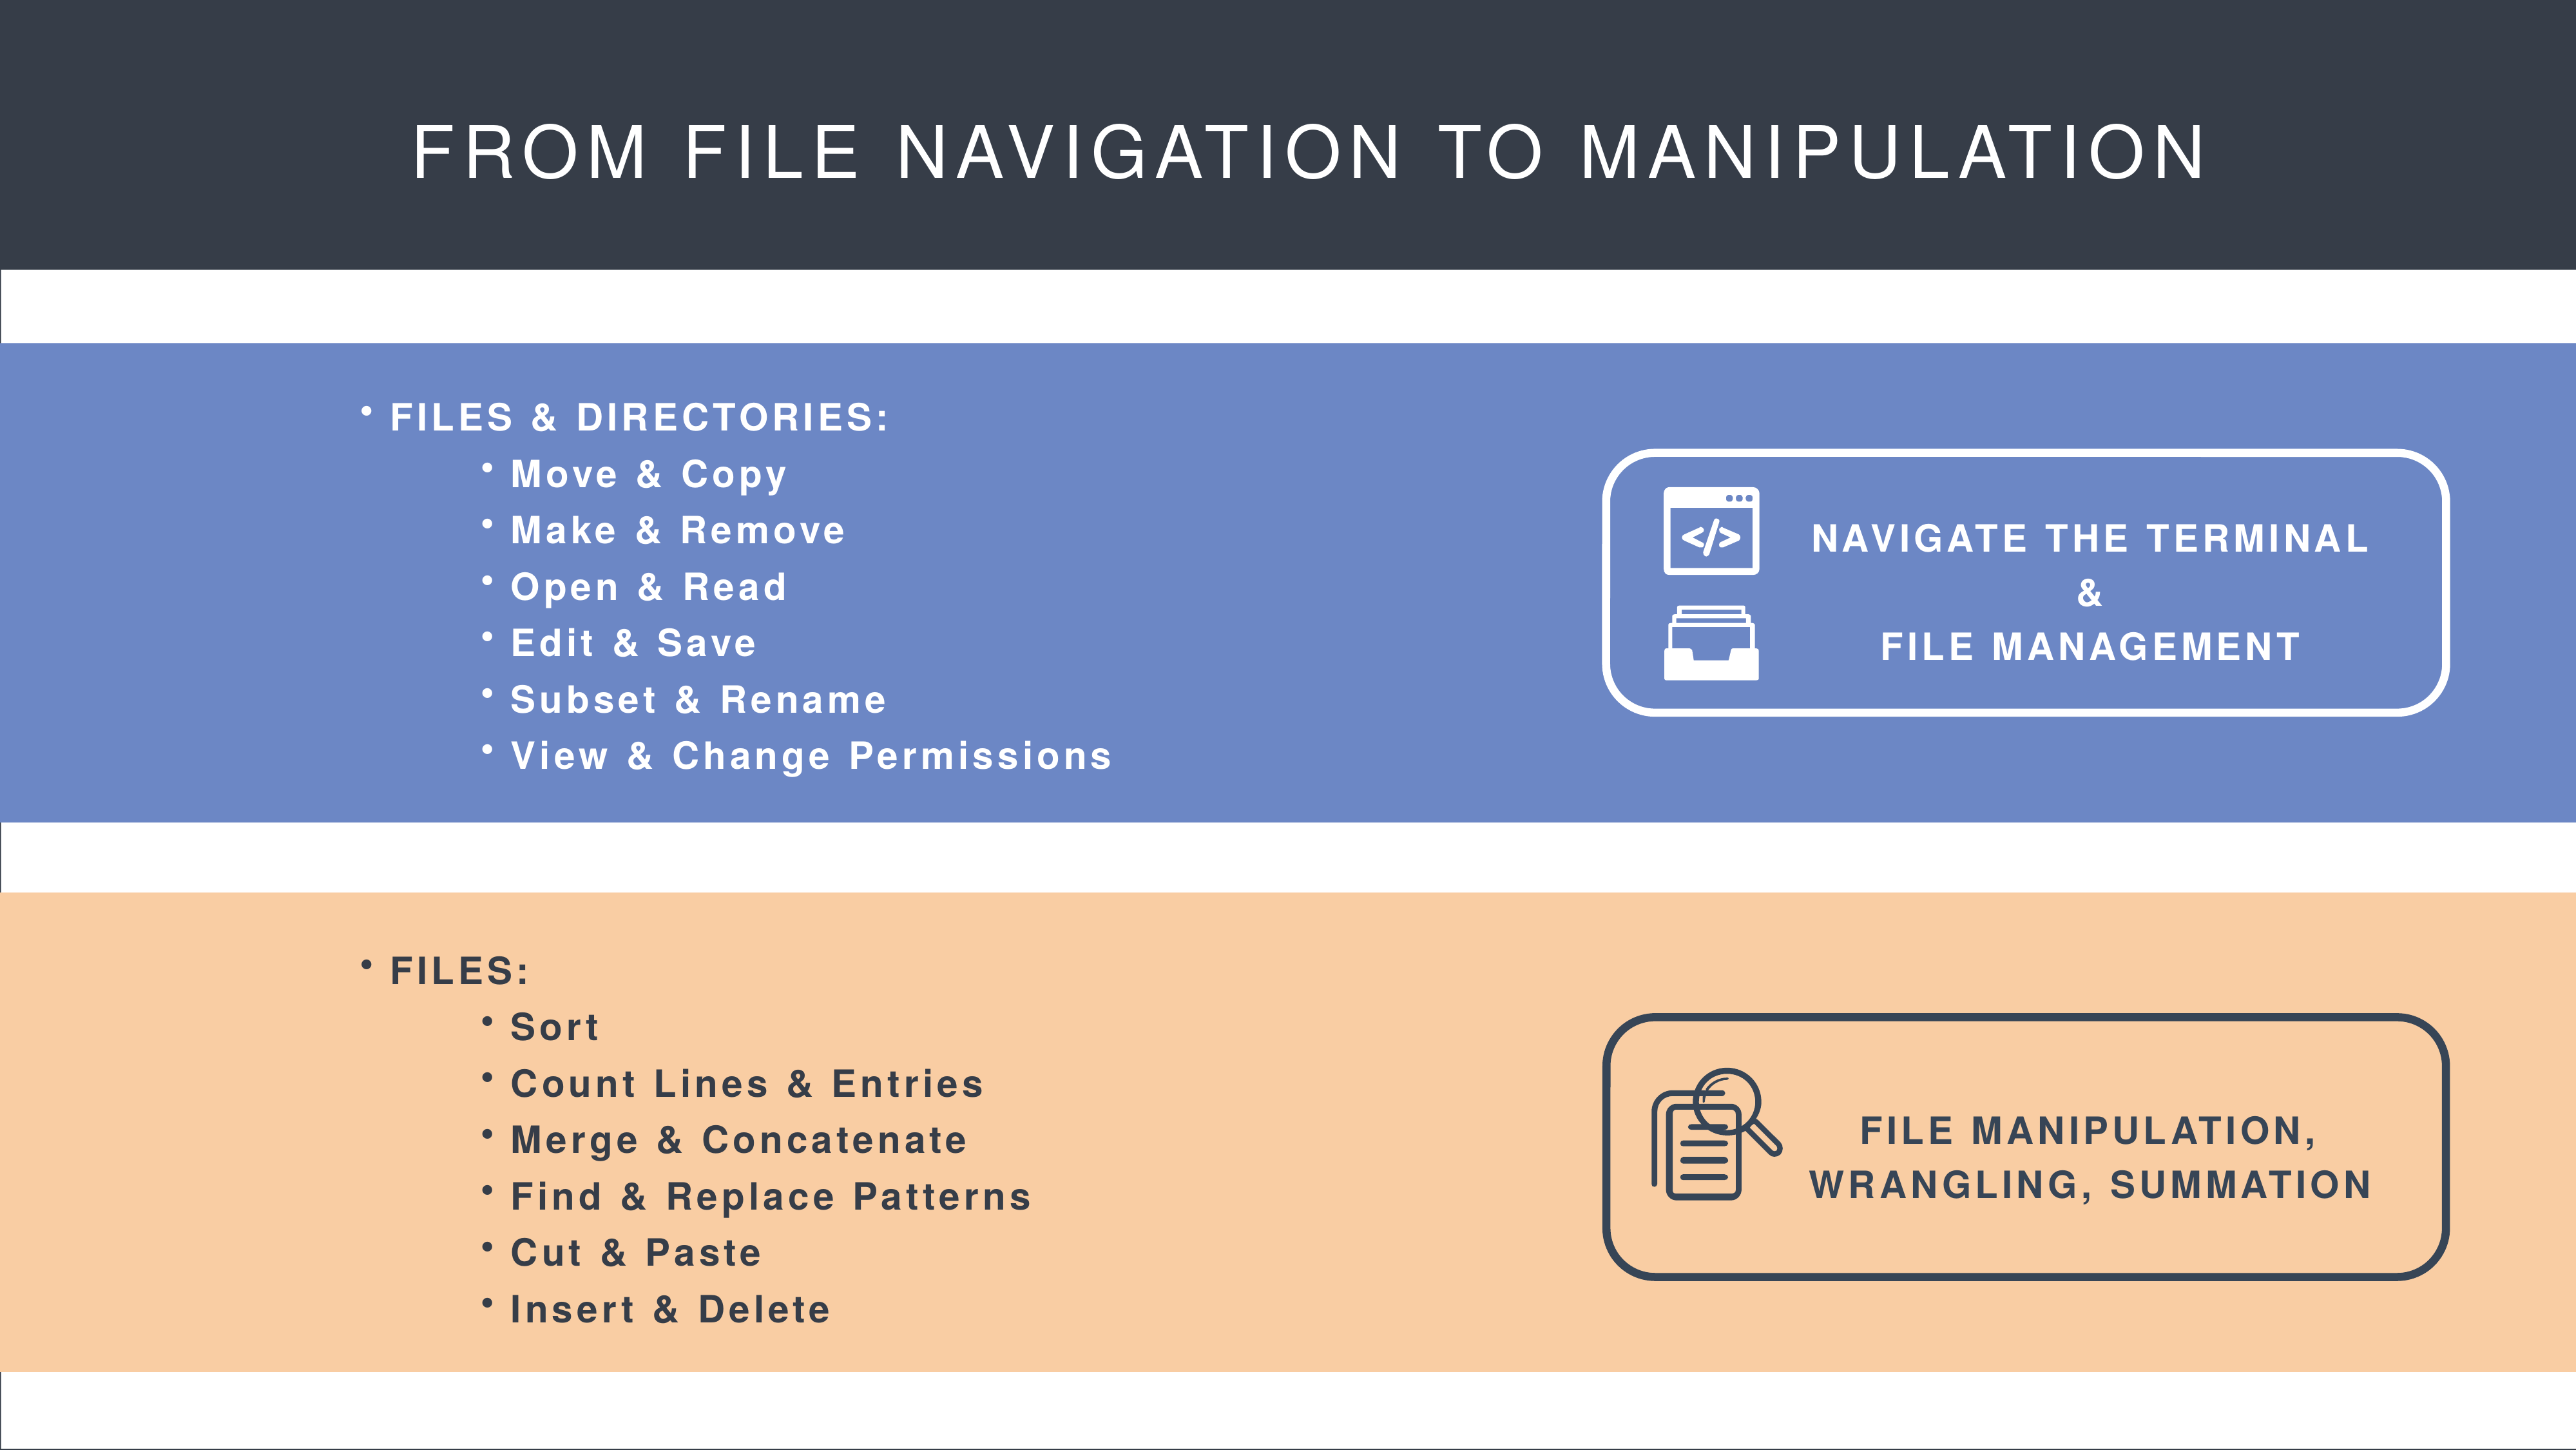

FROM FILE NAVIGATION TO MANIPULATION

FILES & DIRECTORIES:
Move & Copy
Make & Remove
Open & Read
Edit & Save
Subset & Rename
View & Change Permissions

NAVIGATE THE TERMINAL
&
FILE MANAGEMENT

FILES:
Sort
Count Lines & Entries
Merge & Concatenate
Find & Replace Patterns
Cut & Paste
Insert & Delete

FILE MANIPULATION, WRANGLING, SUMMATION
64